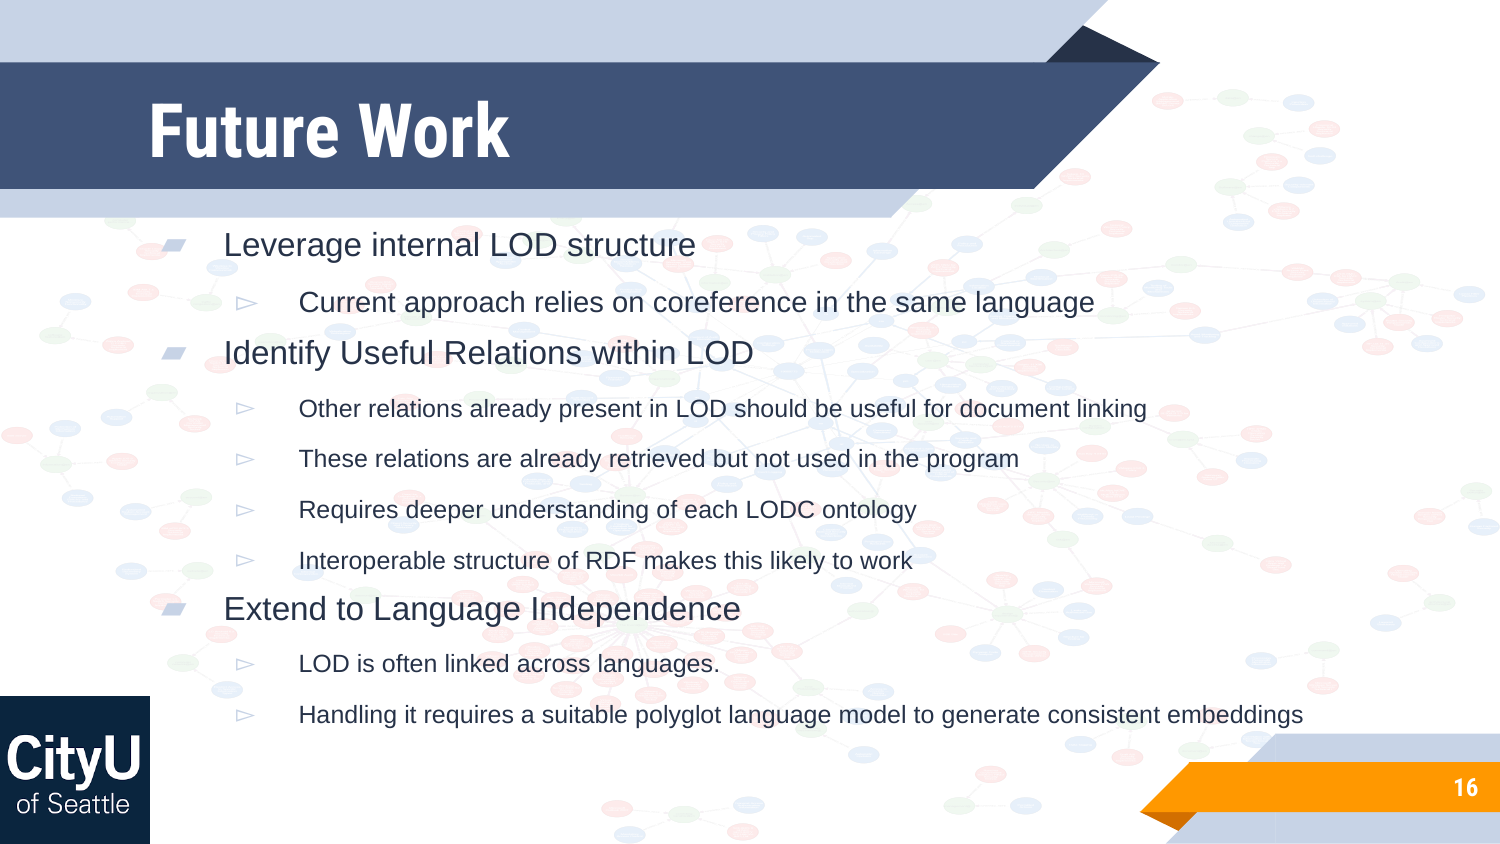

# Future Work
Leverage internal LOD structure
Current approach relies on coreference in the same language
Identify Useful Relations within LOD
Other relations already present in LOD should be useful for document linking
These relations are already retrieved but not used in the program
Requires deeper understanding of each LODC ontology
Interoperable structure of RDF makes this likely to work
Extend to Language Independence
LOD is often linked across languages.
Handling it requires a suitable polyglot language model to generate consistent embeddings
16